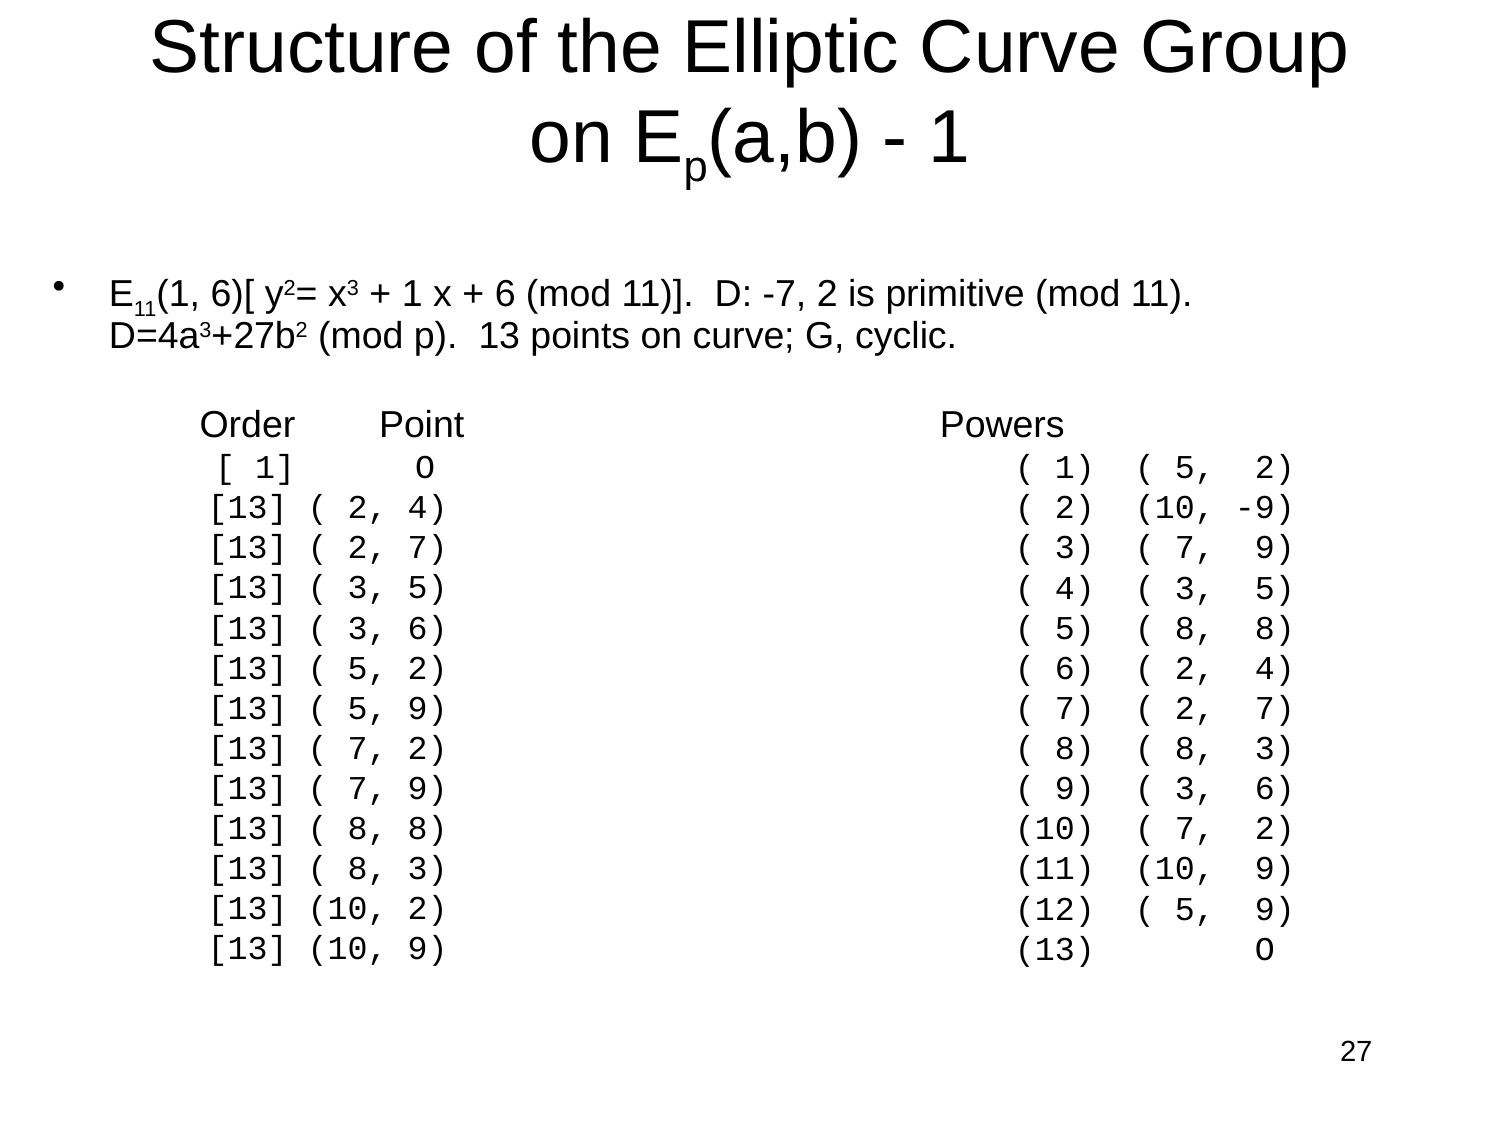

# Structure of the Elliptic Curve Group on Ep(a,b) - 1
E11(1, 6)[ y2= x3 + 1 x + 6 (mod 11)].  D: -7, 2 is primitive (mod 11).  D=4a3+27b2 (mod p).  13 points on curve; G, cyclic.

              Order        Point
     [ 1]      O
    [13] ( 2, 4)
    [13] ( 2, 7)
    [13] ( 3, 5)
    [13] ( 3, 6)
    [13] ( 5, 2)
    [13] ( 5, 9)
    [13] ( 7, 2)
    [13] ( 7, 9)
    [13] ( 8, 8)
    [13] ( 8, 3)
    [13] (10, 2)
    [13] (10, 9)
Powers
( 1)  ( 5,  2)
( 2)  (10, -9)
( 3)  ( 7,  9)
( 4)  ( 3,  5)
( 5)  ( 8,  8)
( 6)  ( 2,  4)
( 7)  ( 2,  7)
( 8)  ( 8,  3)
( 9)  ( 3,  6)
(10)  ( 7,  2)
(11)  (10,  9)
(12)  ( 5,  9)
(13)        O
27